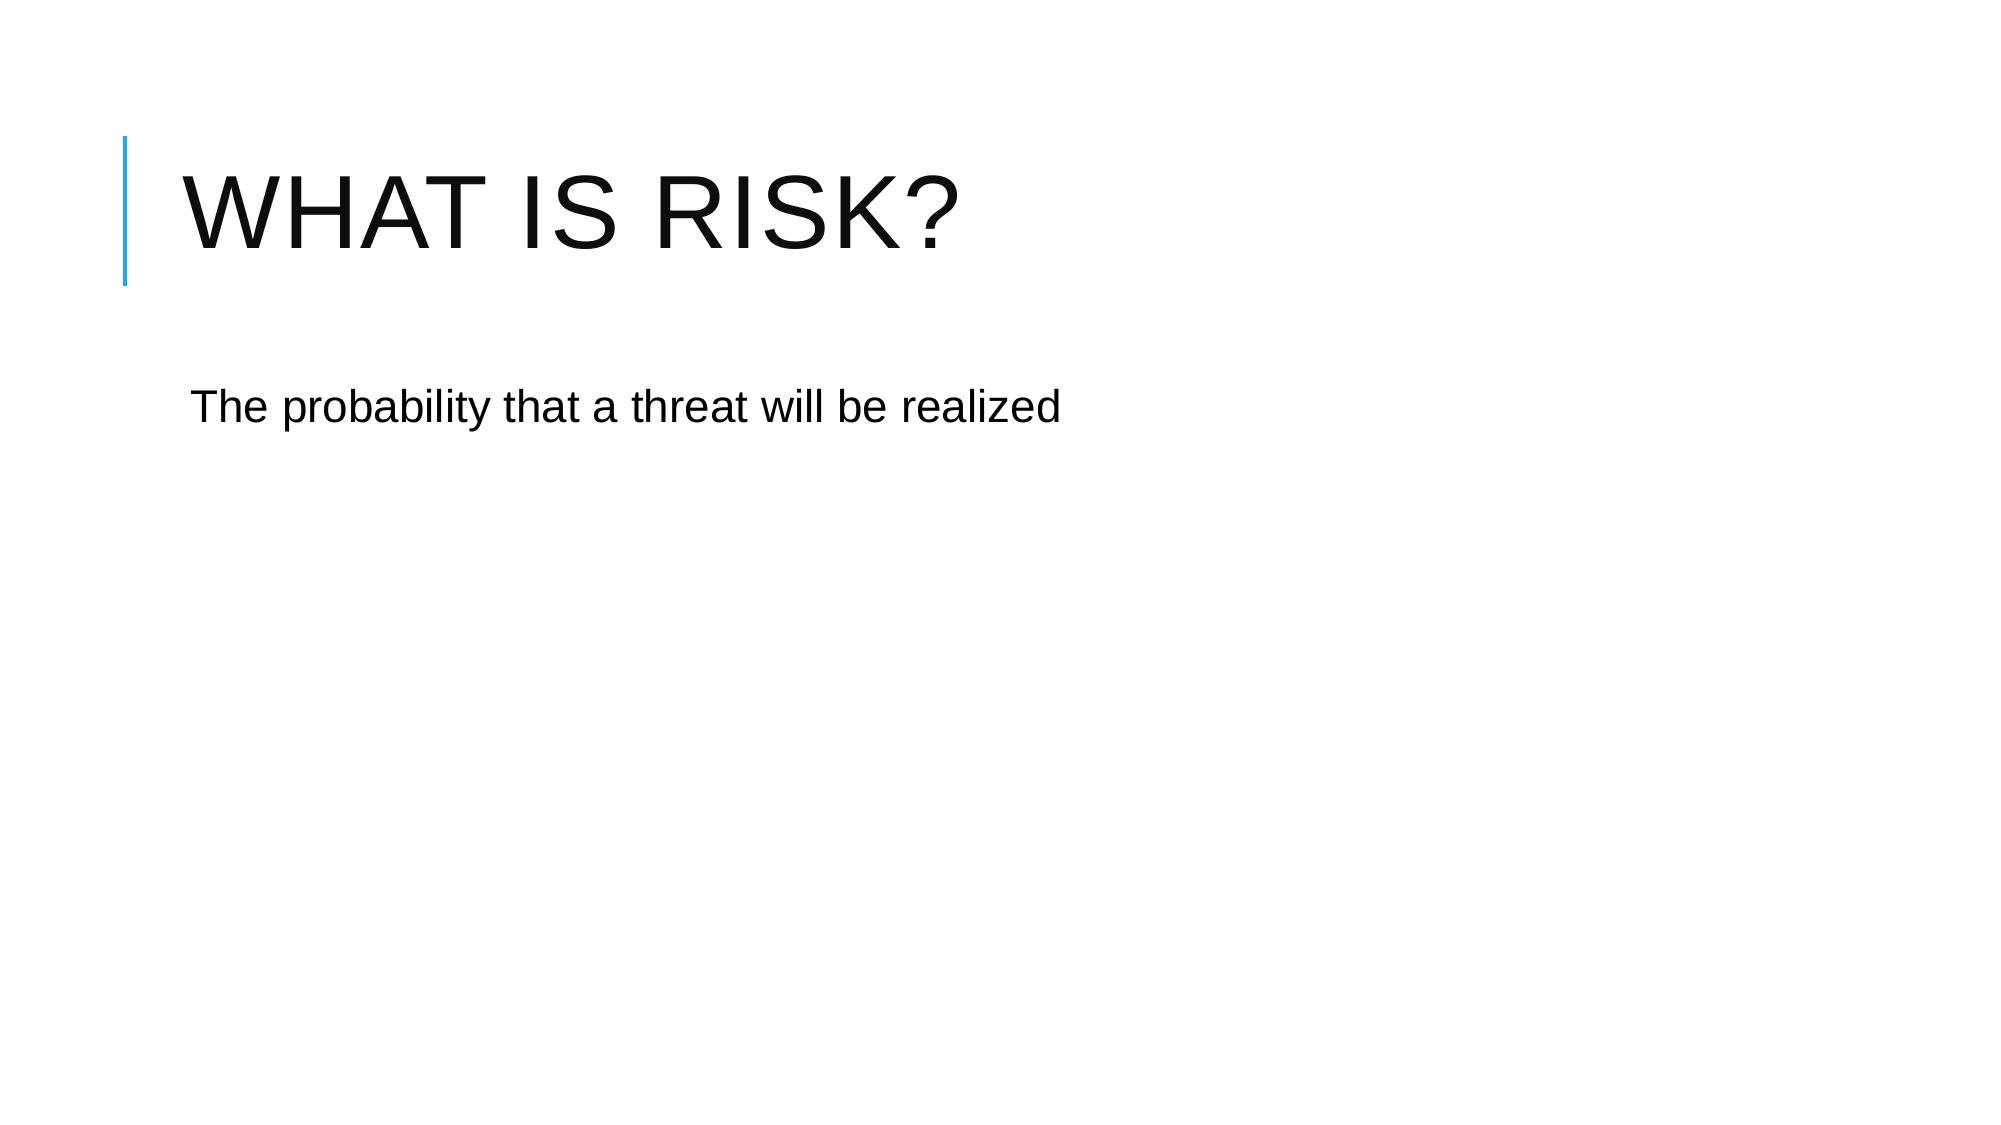

# What is Risk?
The probability that a threat will be realized